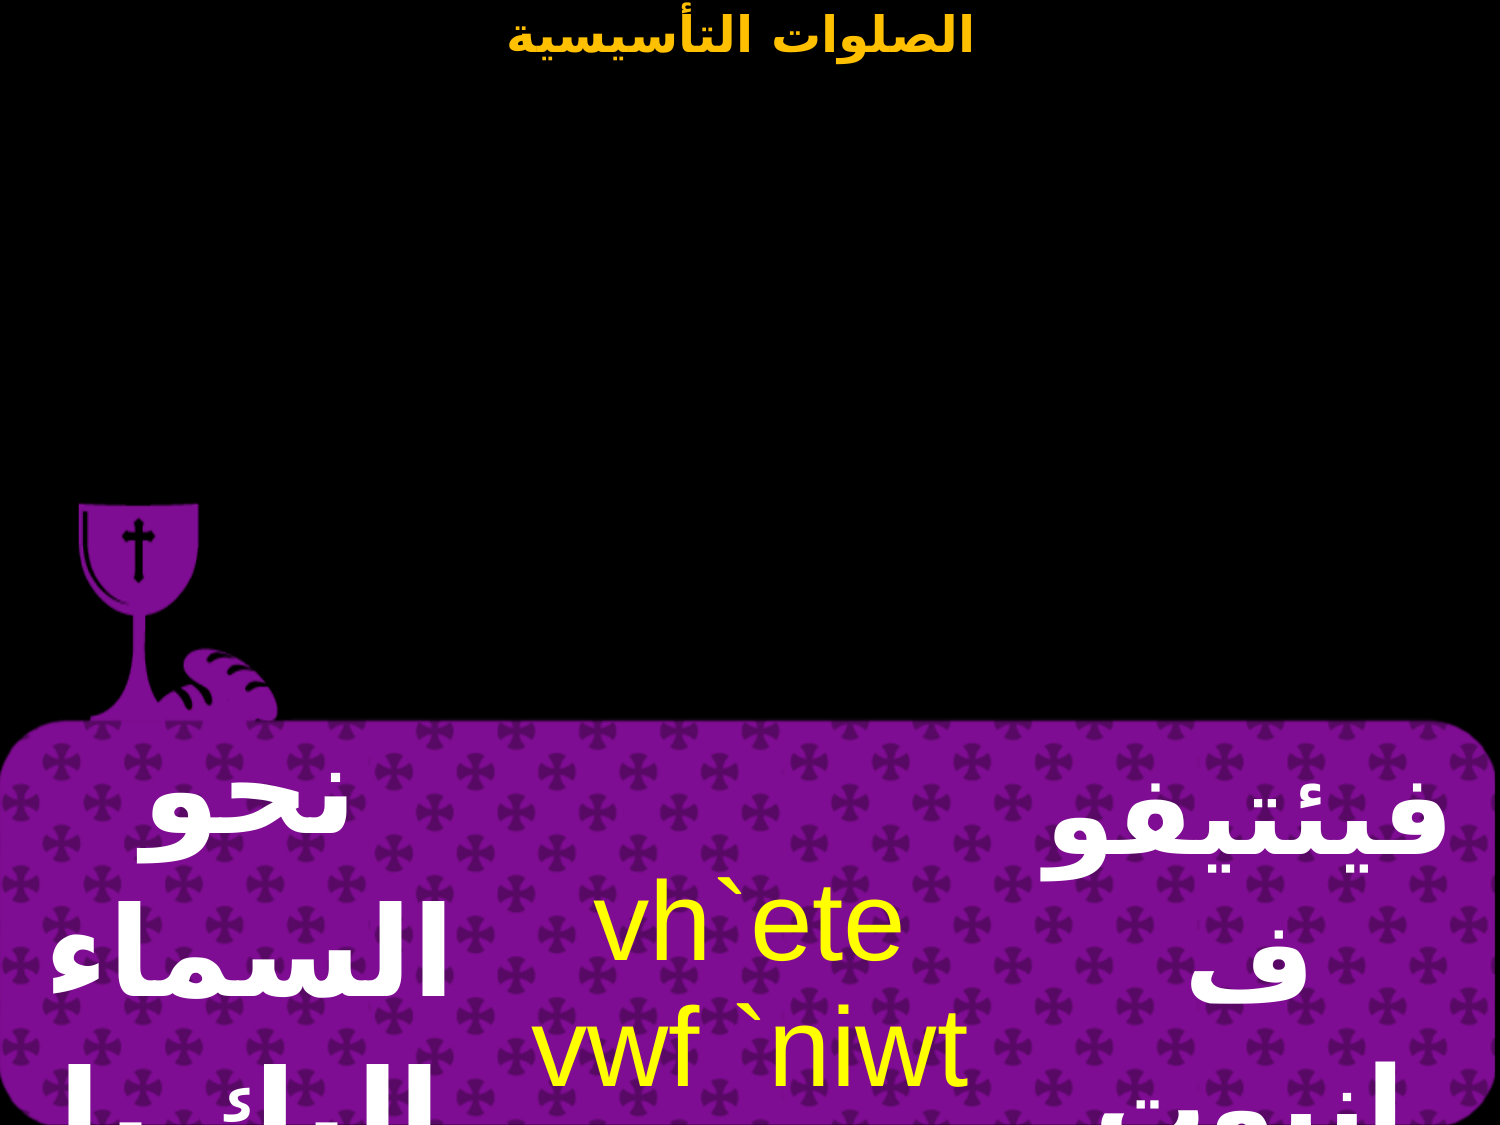

| نحو السماء إليك يا الله | vh`ete vwf `niwt V; | فيئتيفوف إنيوت إفنوتي |
| --- | --- | --- |